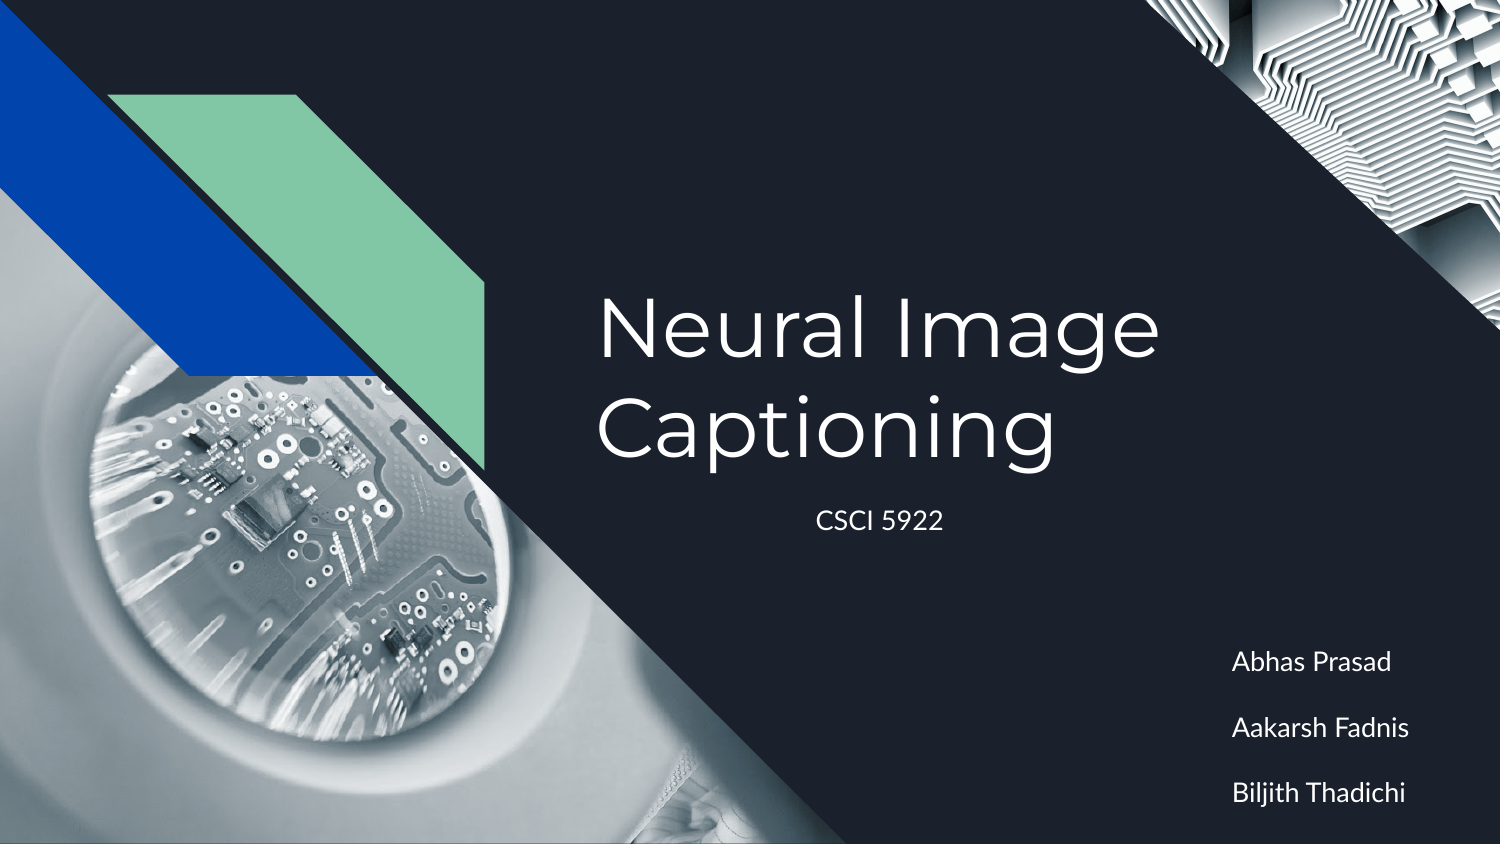

# Neural Image Captioning
CSCI 5922
Abhas Prasad
Aakarsh Fadnis
Biljith Thadichi